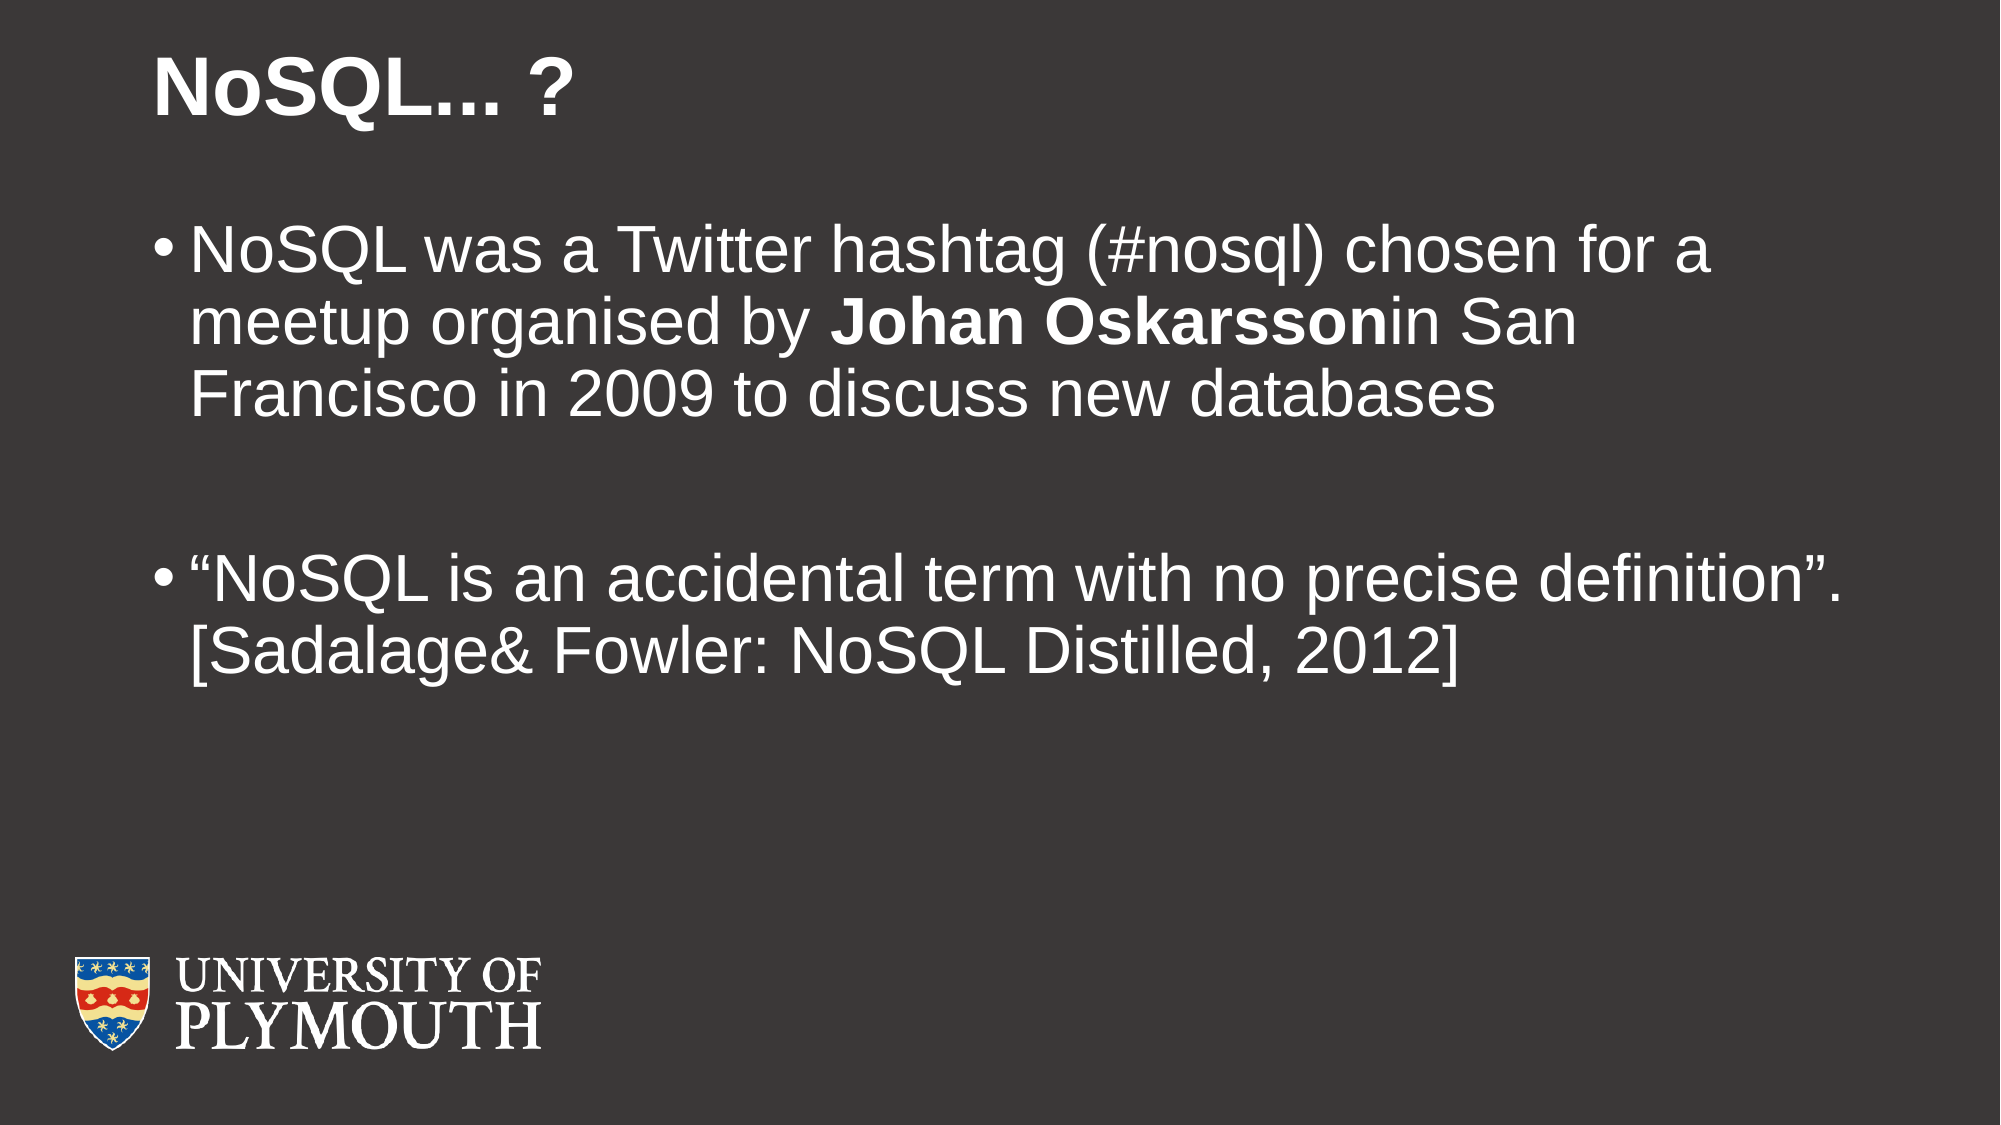

# NoSQL... ?
NoSQL was a Twitter hashtag (#nosql) chosen for a meetup organised by Johan Oskarssonin San Francisco in 2009 to discuss new databases

“NoSQL is an accidental term with no precise definition”. [Sadalage& Fowler: NoSQL Distilled, 2012]